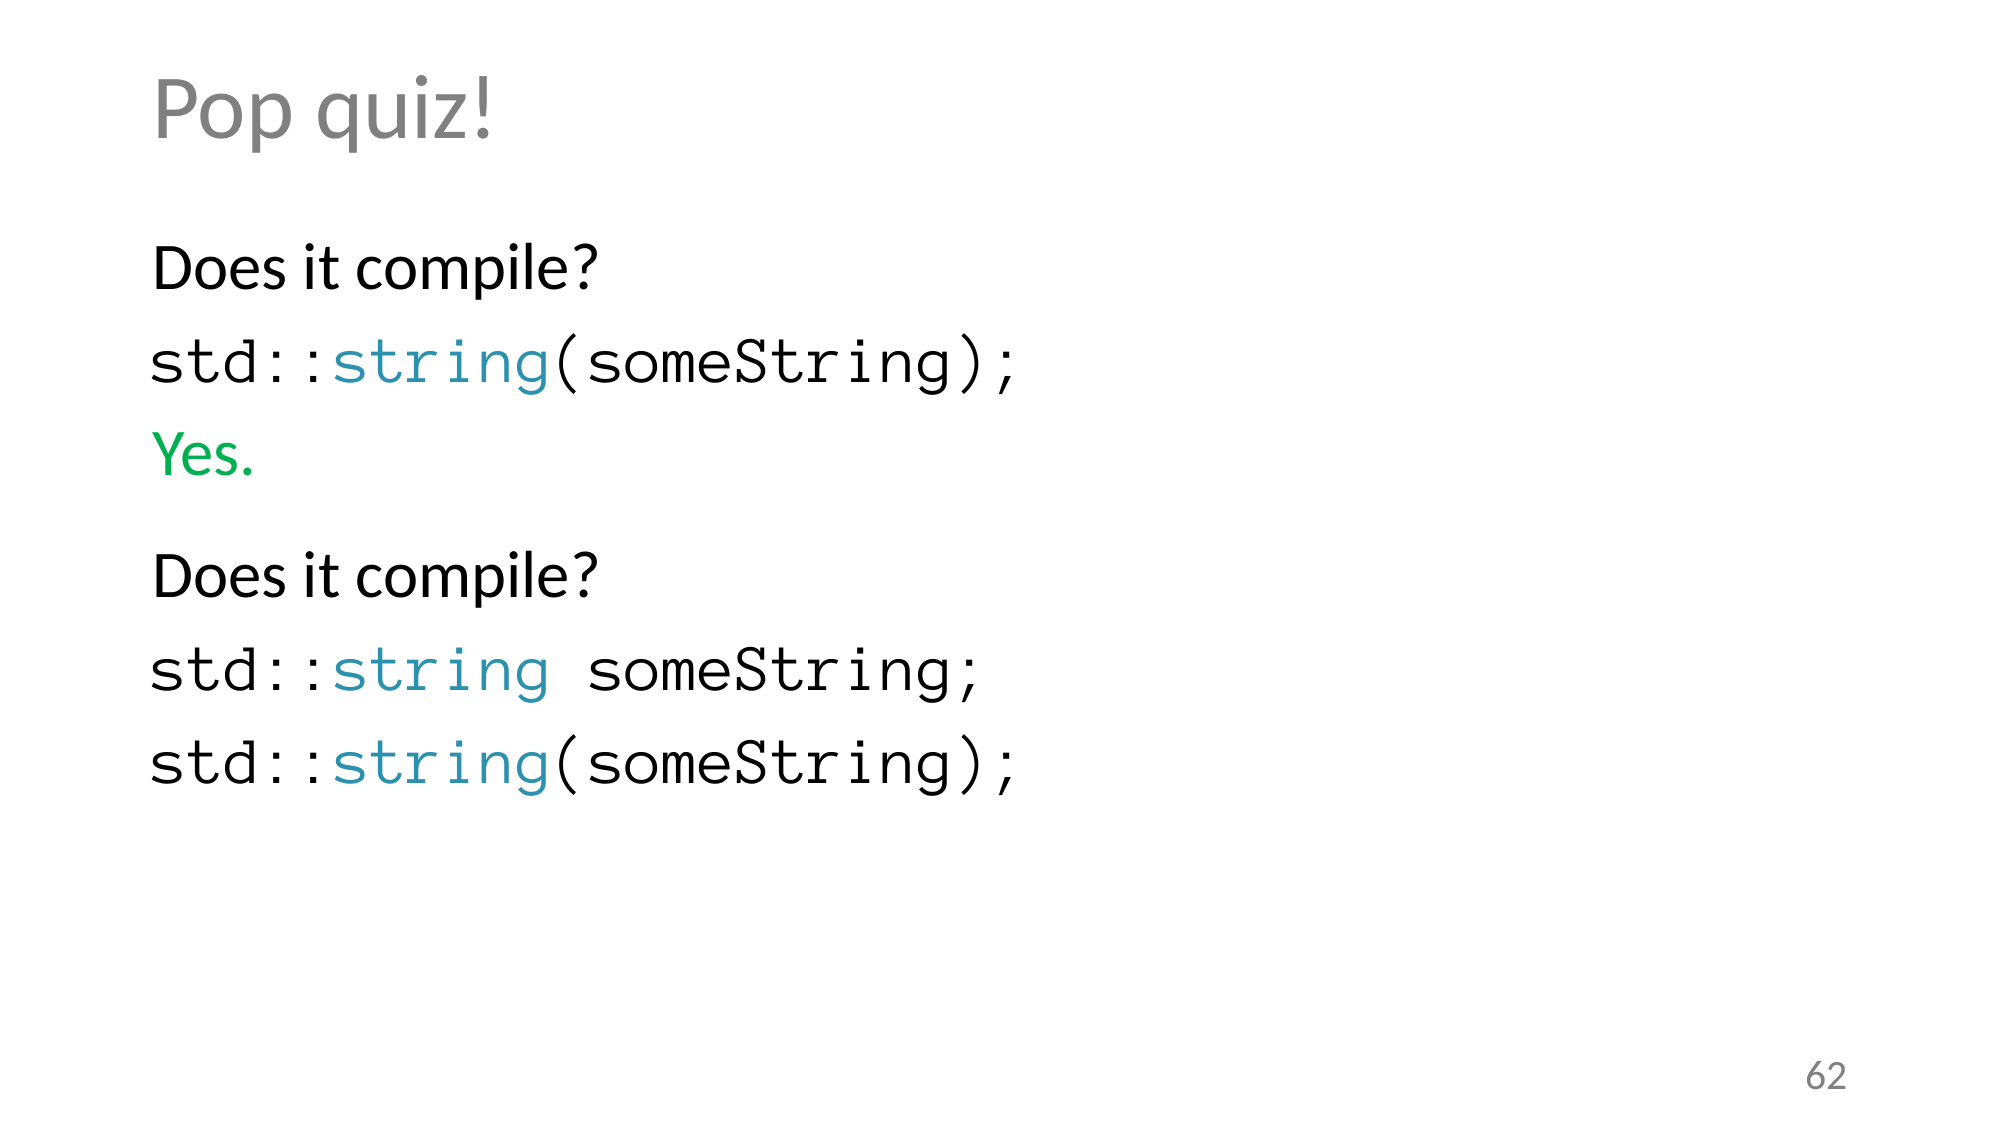

# Pop quiz!
Does it compile?
std::string(someString);
Yes.
Does it compile?
std::string someString;
std::string(someString);

62